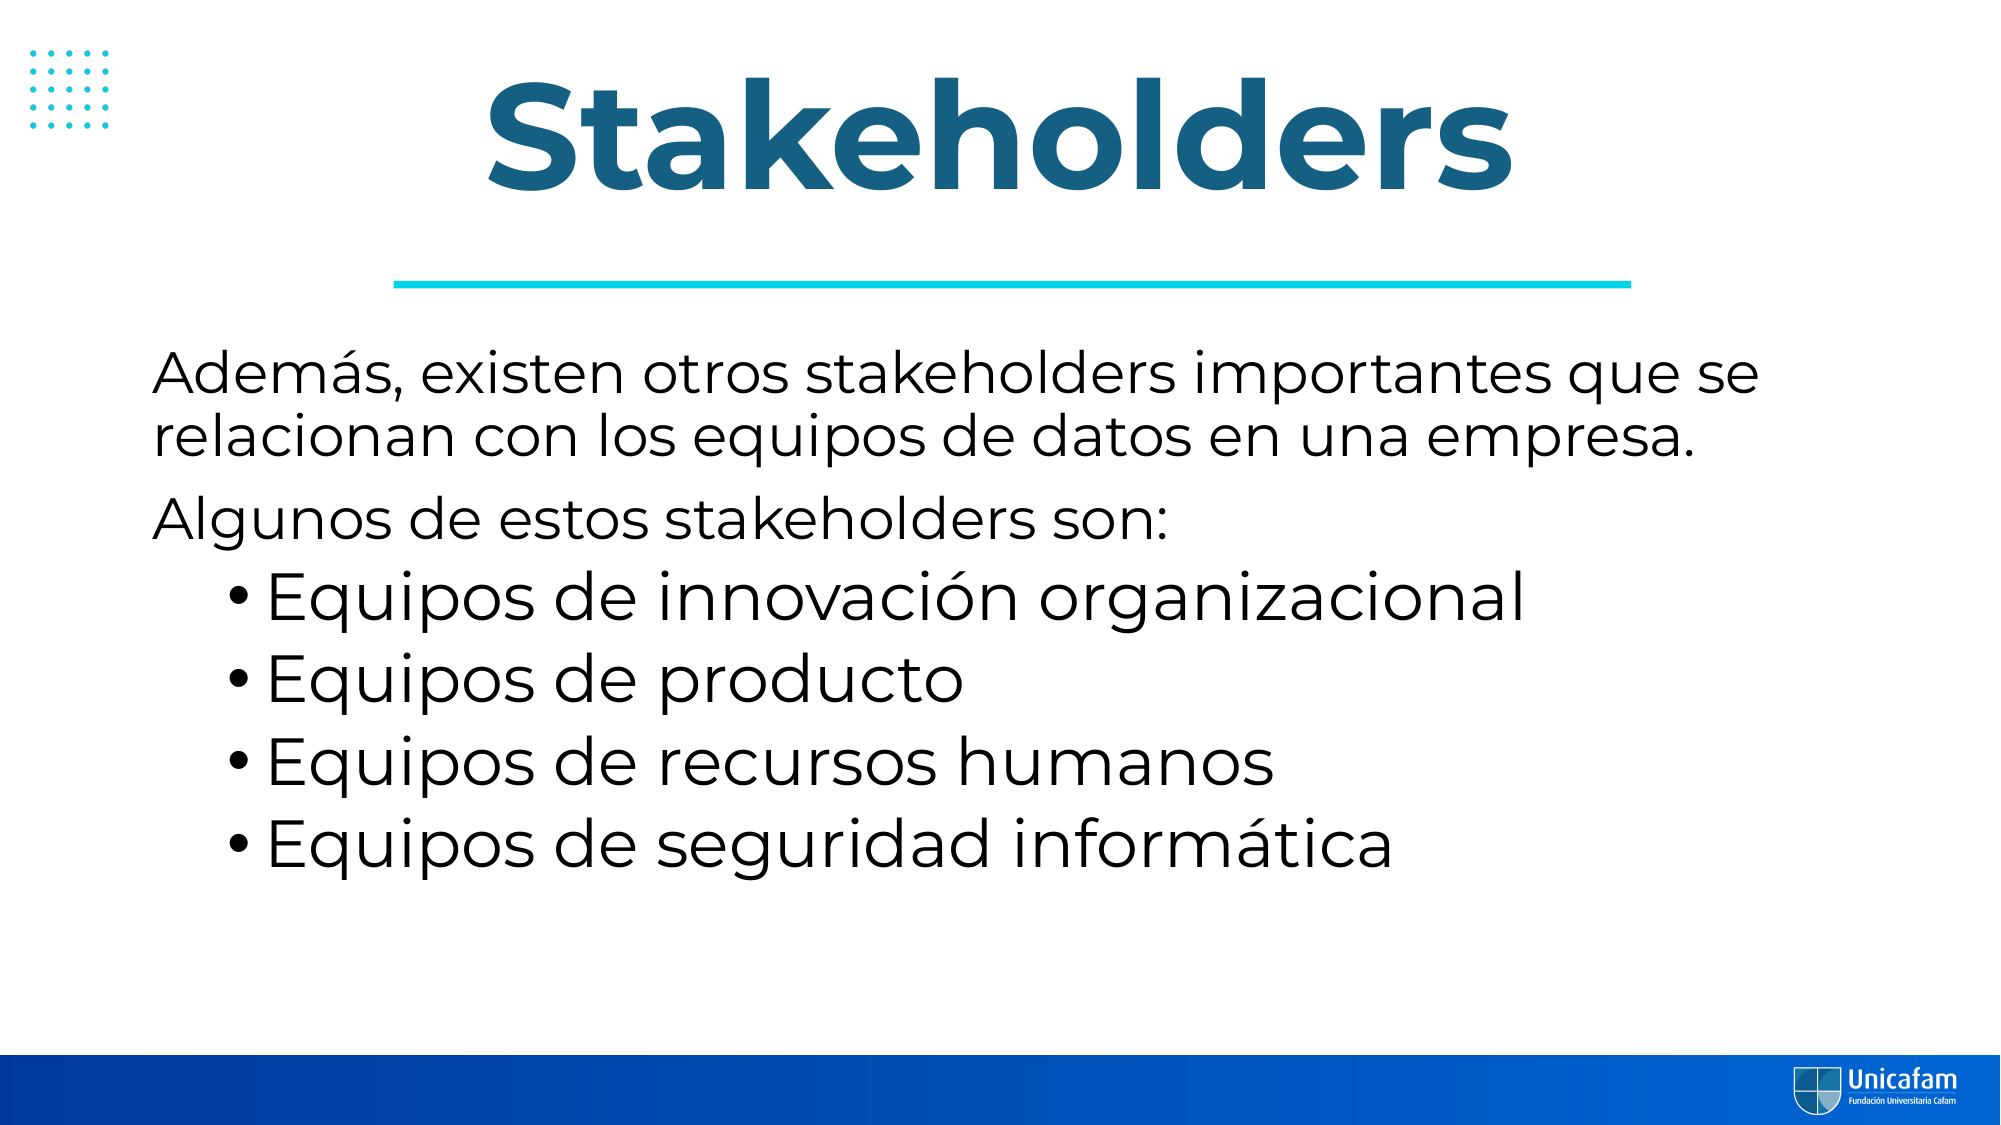

# Stakeholders
Además, existen otros stakeholders importantes que se relacionan con los equipos de datos en una empresa.
Algunos de estos stakeholders son:
Equipos de innovación organizacional
Equipos de producto
Equipos de recursos humanos
Equipos de seguridad informática